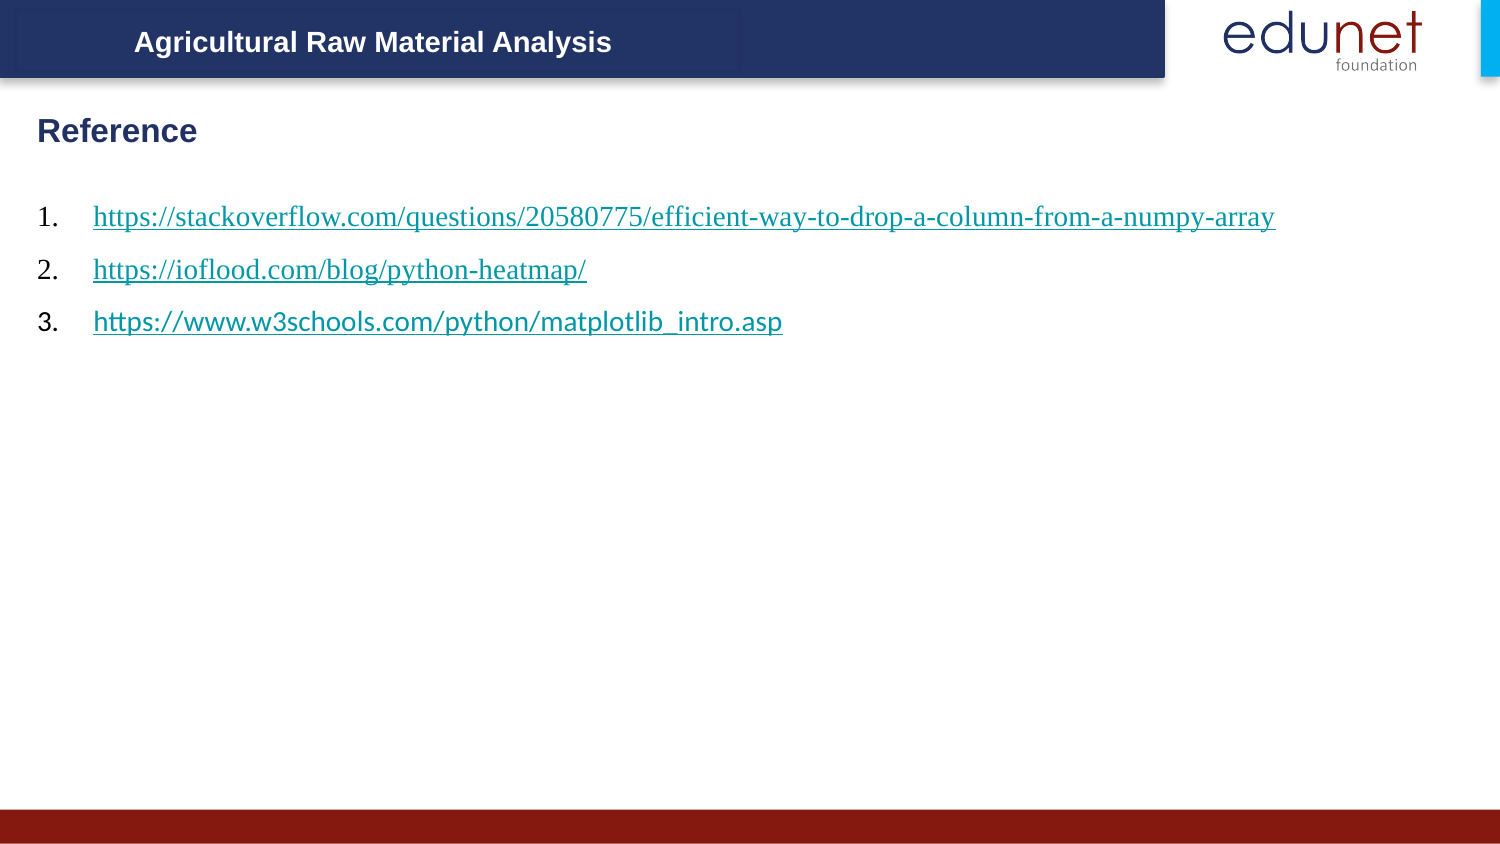

Agricultural Raw Material Analysis
Reference
https://stackoverflow.com/questions/20580775/efficient-way-to-drop-a-column-from-a-numpy-array
https://ioflood.com/blog/python-heatmap/
https://www.w3schools.com/python/matplotlib_intro.asp